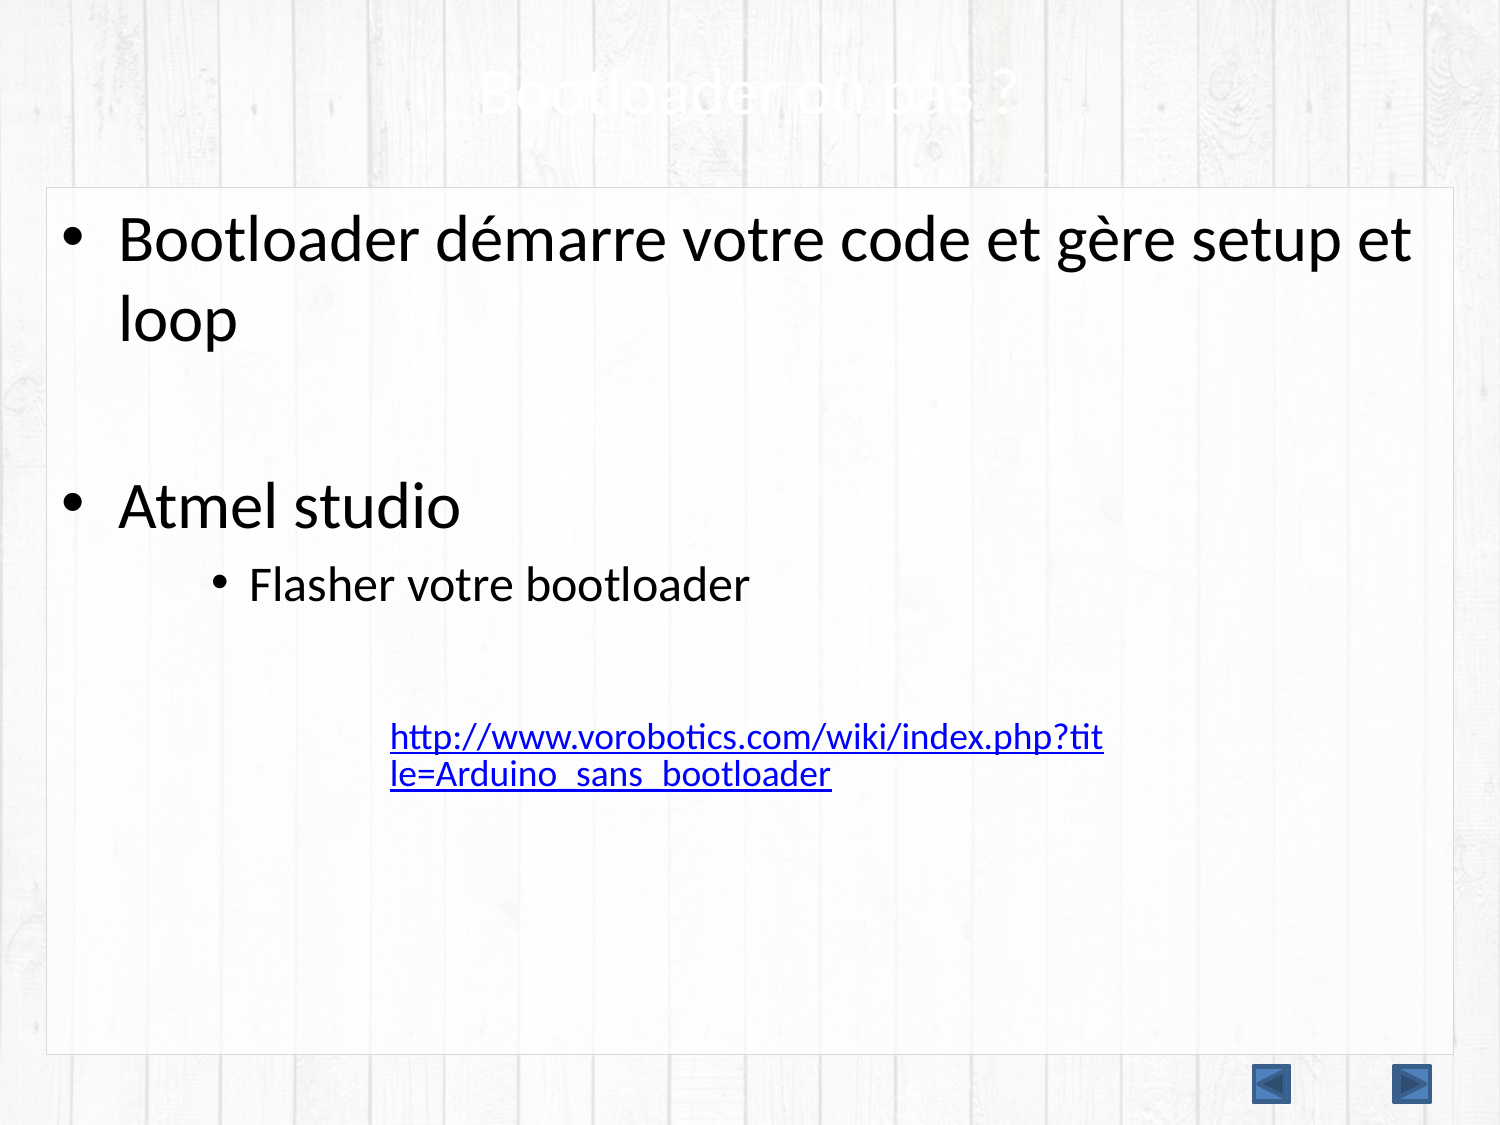

# Bootloader ou pas ?
Bootloader démarre votre code et gère setup et loop

Atmel studio
Flasher votre bootloader

http://www.vorobotics.com/wiki/index.php?title=Arduino_sans_bootloader